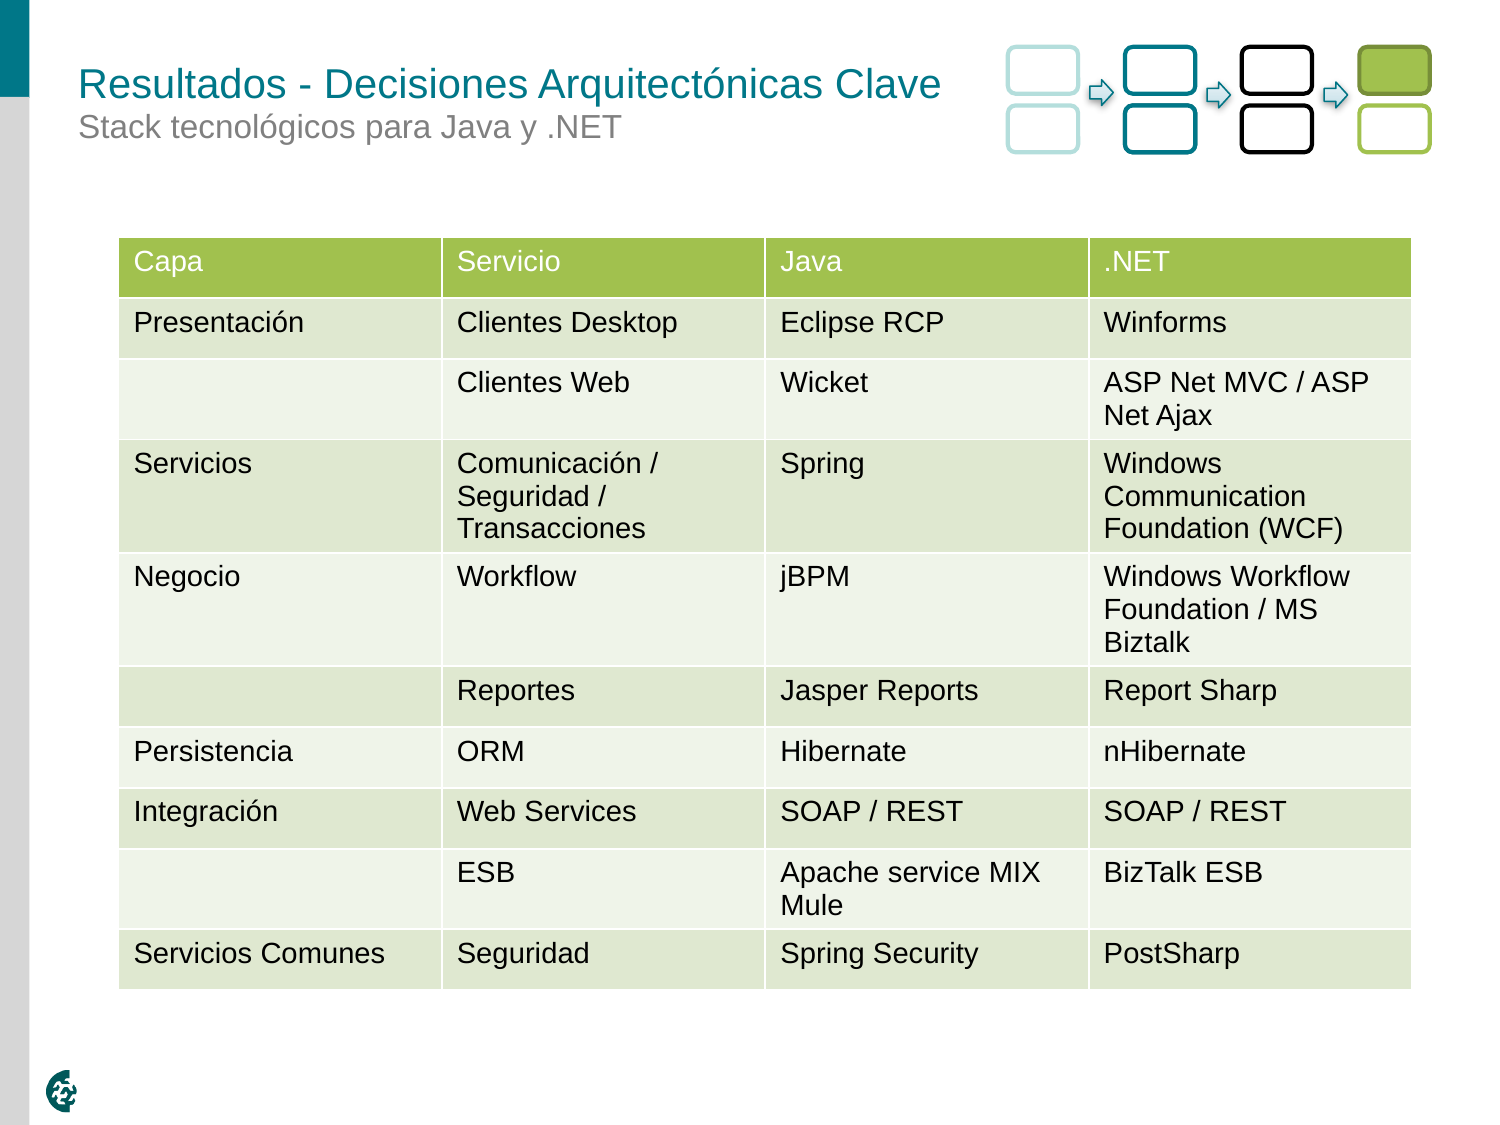

# Resultados - Decisiones Arquitectónicas Clave
Stack tecnológicos para Java y .NET

| Capa | Servicio | Java | .NET |
| --- | --- | --- | --- |
| Presentación | Clientes Desktop | Eclipse RCP | Winforms |
|  | Clientes Web | Wicket | ASP Net MVC / ASP Net Ajax |
| Servicios | Comunicación / Seguridad / Transacciones | Spring | Windows Communication Foundation (WCF) |
| Negocio | Workflow | jBPM | Windows Workflow Foundation / MS Biztalk |
|  | Reportes | Jasper Reports | Report Sharp |
| Persistencia | ORM | Hibernate | nHibernate |
| Integración | Web Services | SOAP / REST | SOAP / REST |
|  | ESB | Apache service MIX Mule | BizTalk ESB |
| Servicios Comunes | Seguridad | Spring Security | PostSharp |